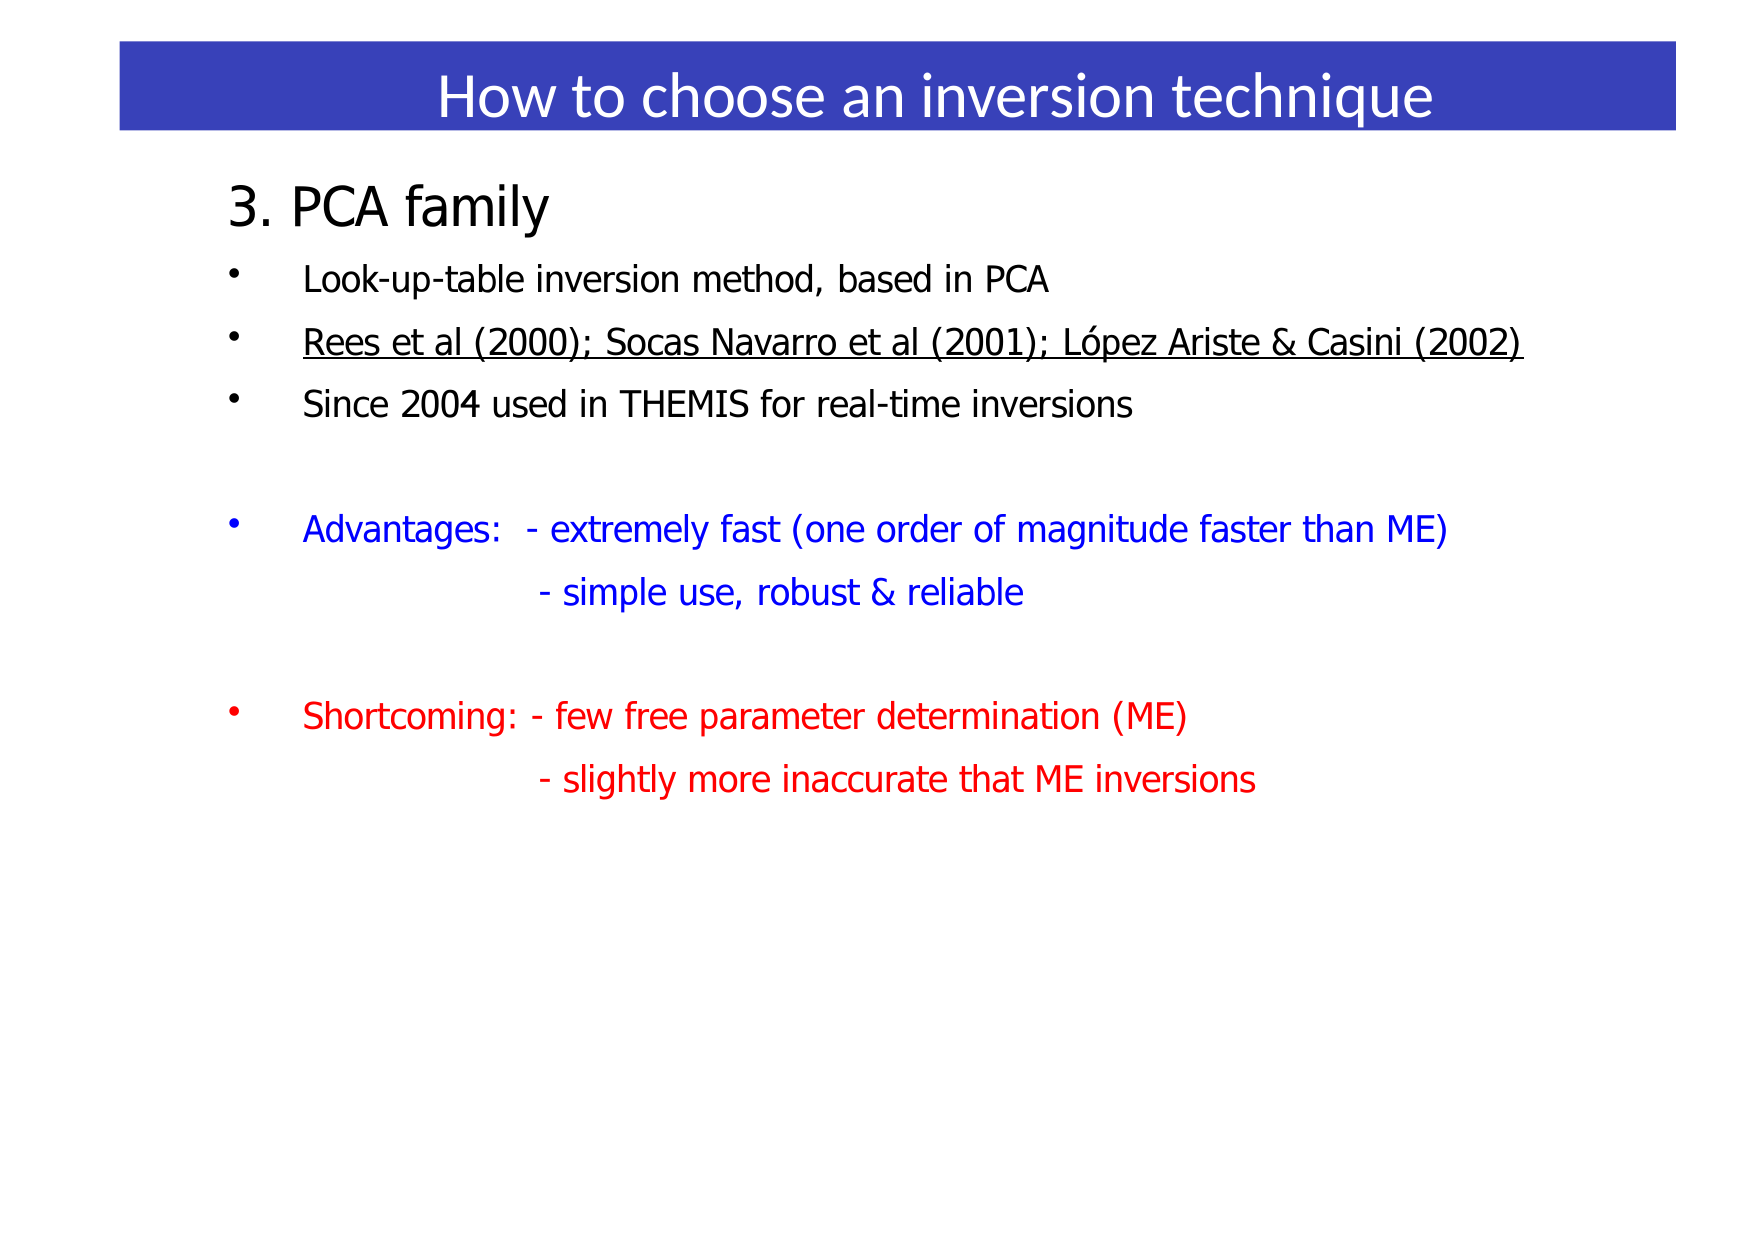

How to choose an inversion technique
3. PCA family
Look-up-table inversion method, based in PCA
Rees et al (2000); Socas Navarro et al (2001); López Ariste & Casini (2002)
Since 2004 used in THEMIS for real-time inversions

Advantages:  - extremely fast (one order of magnitude faster than ME)
                           - simple use, robust & reliable

Shortcoming: - few free parameter determination (ME)
                           - slightly more inaccurate that ME inversions